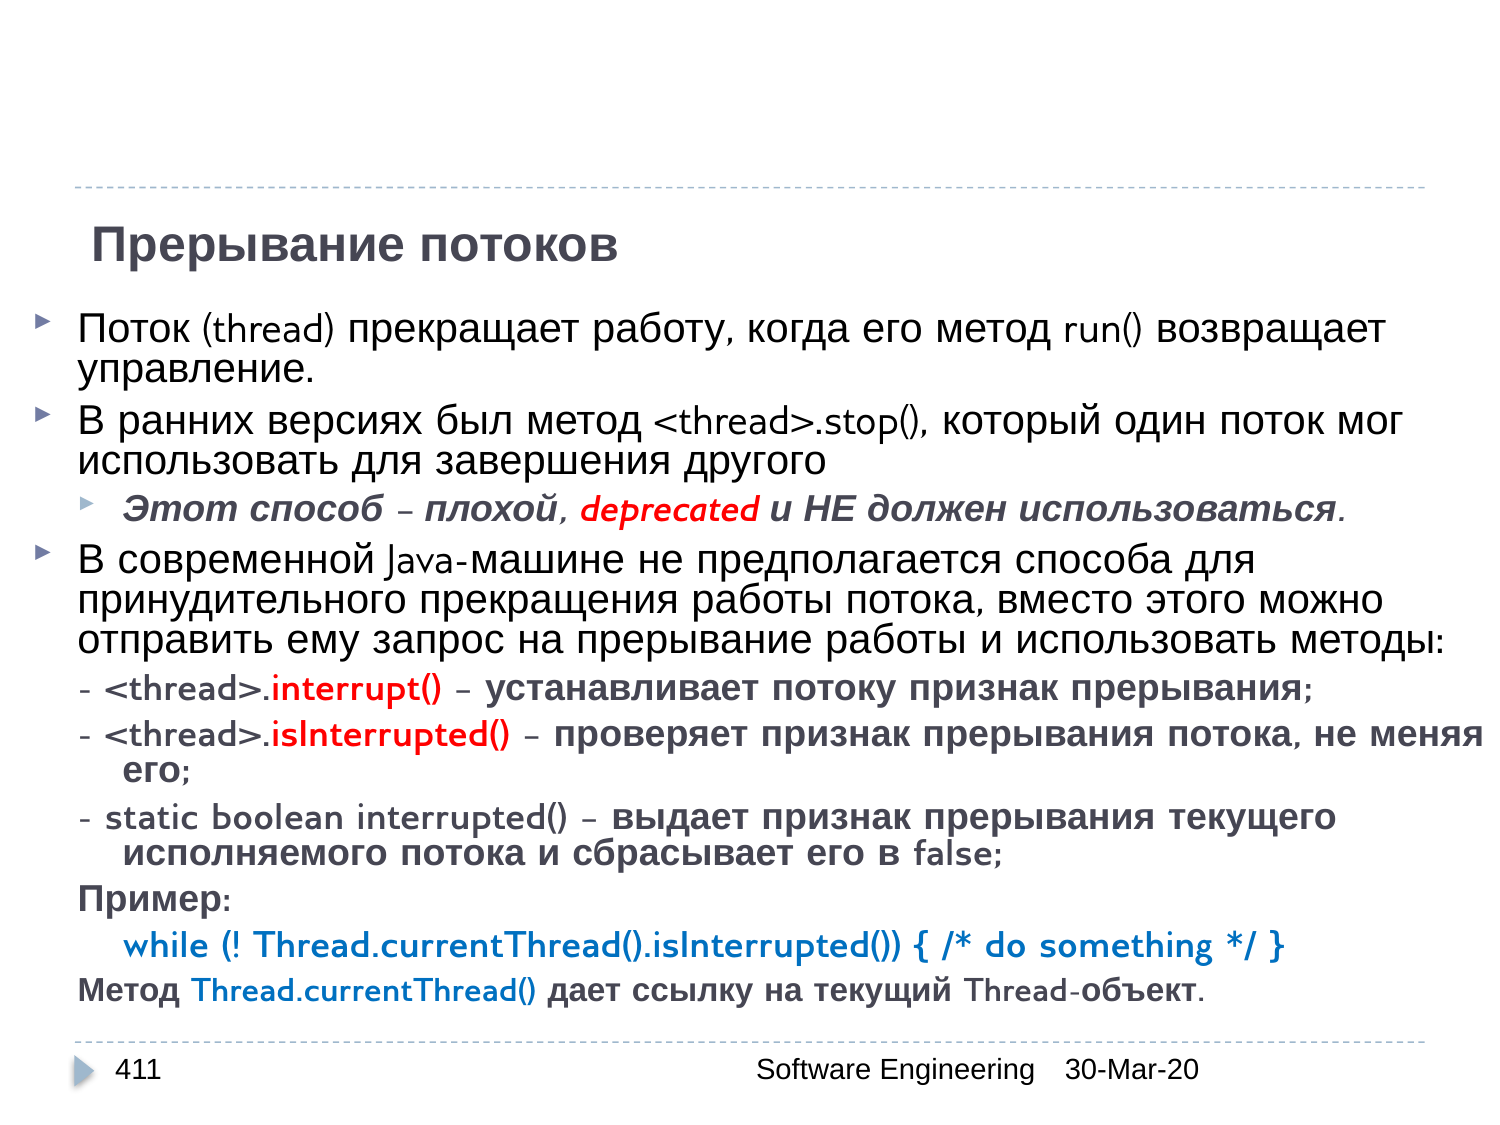

# Прерывание потоков
Поток (thread) прекращает работу, когда его метод run() возвращает управление.
В ранних версиях был метод <thread>.stop(), который один поток мог использовать для завершения другого
Этот способ – плохой, deprecated и НЕ должен использоваться.
В современной Java-машине не предполагается способа для принудительного прекращения работы потока, вместо этого можно отправить ему запрос на прерывание работы и использовать методы:
- <thread>.interrupt() – устанавливает потоку признак прерывания;
- <thread>.isInterrupted() – проверяет признак прерывания потока, не меняя его;
- static boolean interrupted() – выдает признак прерывания текущего исполняемого потока и сбрасывает его в false;
Пример:
	while (! Thread.currentThread().isInterrupted()) { /* do something */ }
Метод Thread.currentThread() дает ссылку на текущий Thread-объект.
411
Software Engineering
30-Mar-20